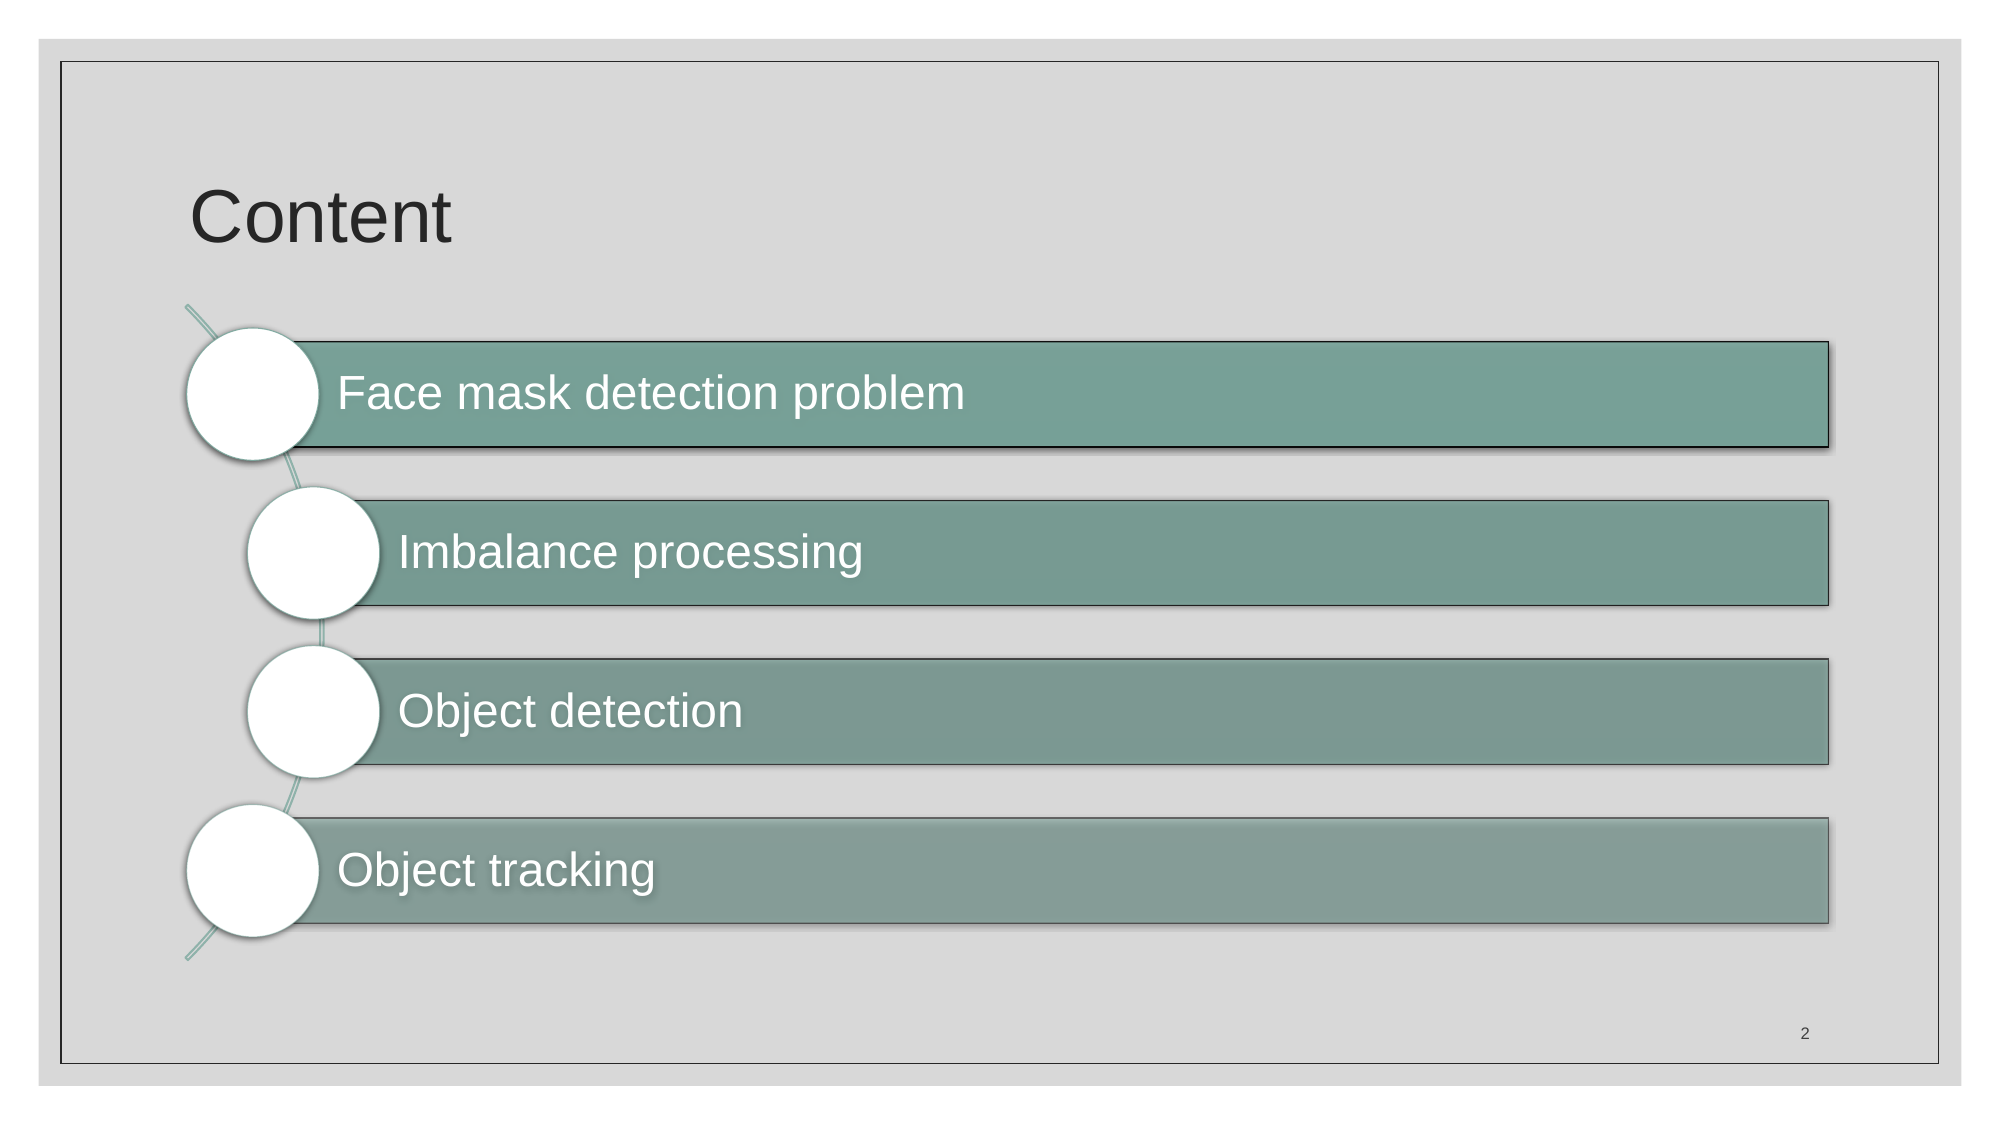

# Content
Face mask detection problem
Imbalance processing
Object detection
Object tracking
2